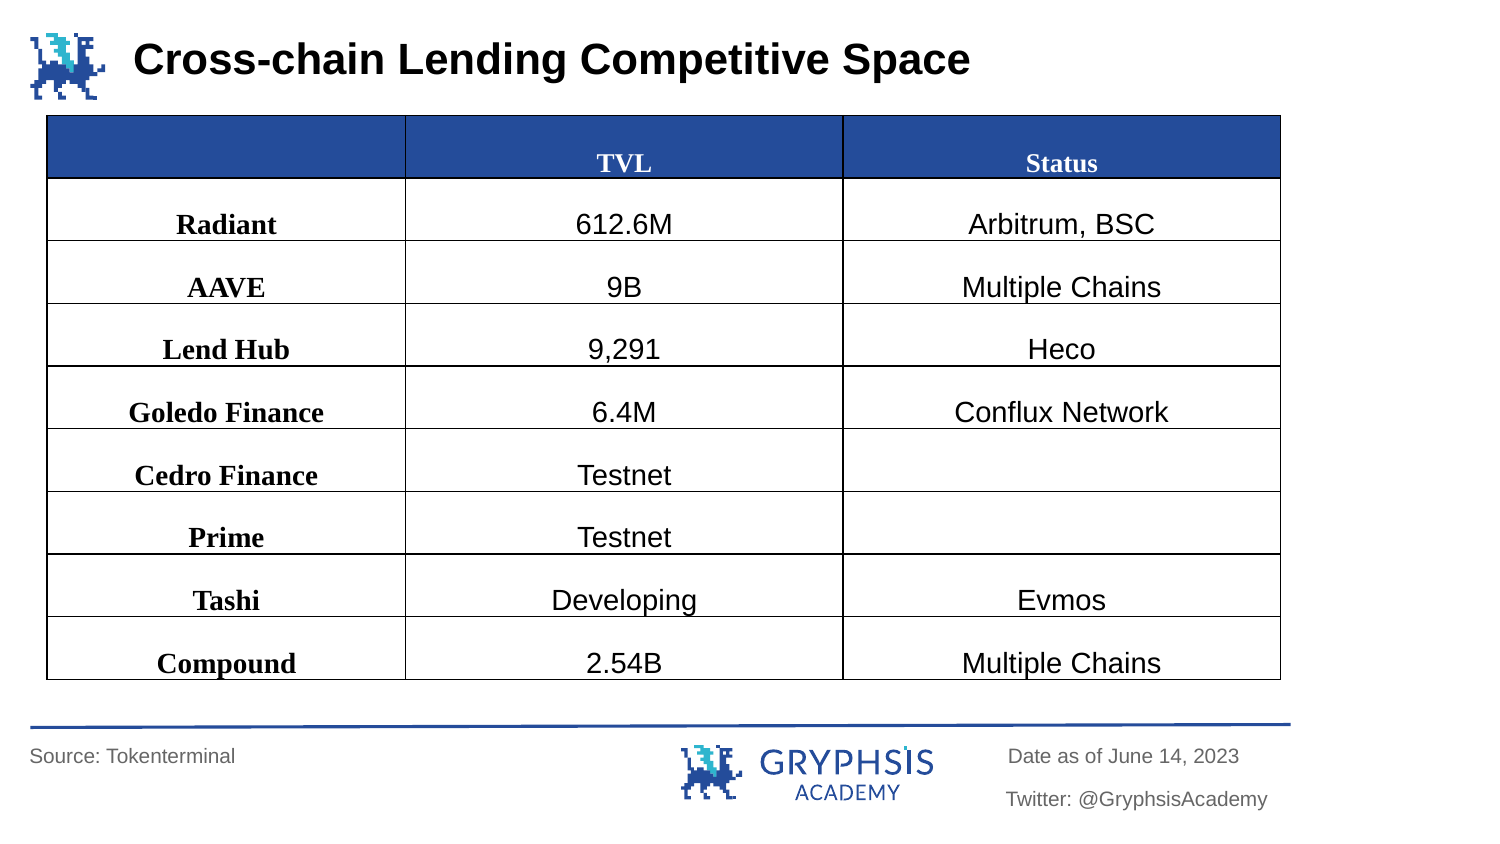

Cross-chain Lending Competitive Space

|  | TVL | Status |
| --- | --- | --- |
| Radiant | 612.6M | Arbitrum, BSC |
| AAVE | 9B | Multiple Chains |
| Lend Hub | 9,291 | Heco |
| Goledo Finance | 6.4M | Conflux Network |
| Cedro Finance | Testnet |  |
| Prime | Testnet |  |
| Tashi | Developing | Evmos |
| Compound | 2.54B | Multiple Chains |
Source: Tokenterminal
Date as of June 14, 2023

Twitter: @GryphsisAcademy